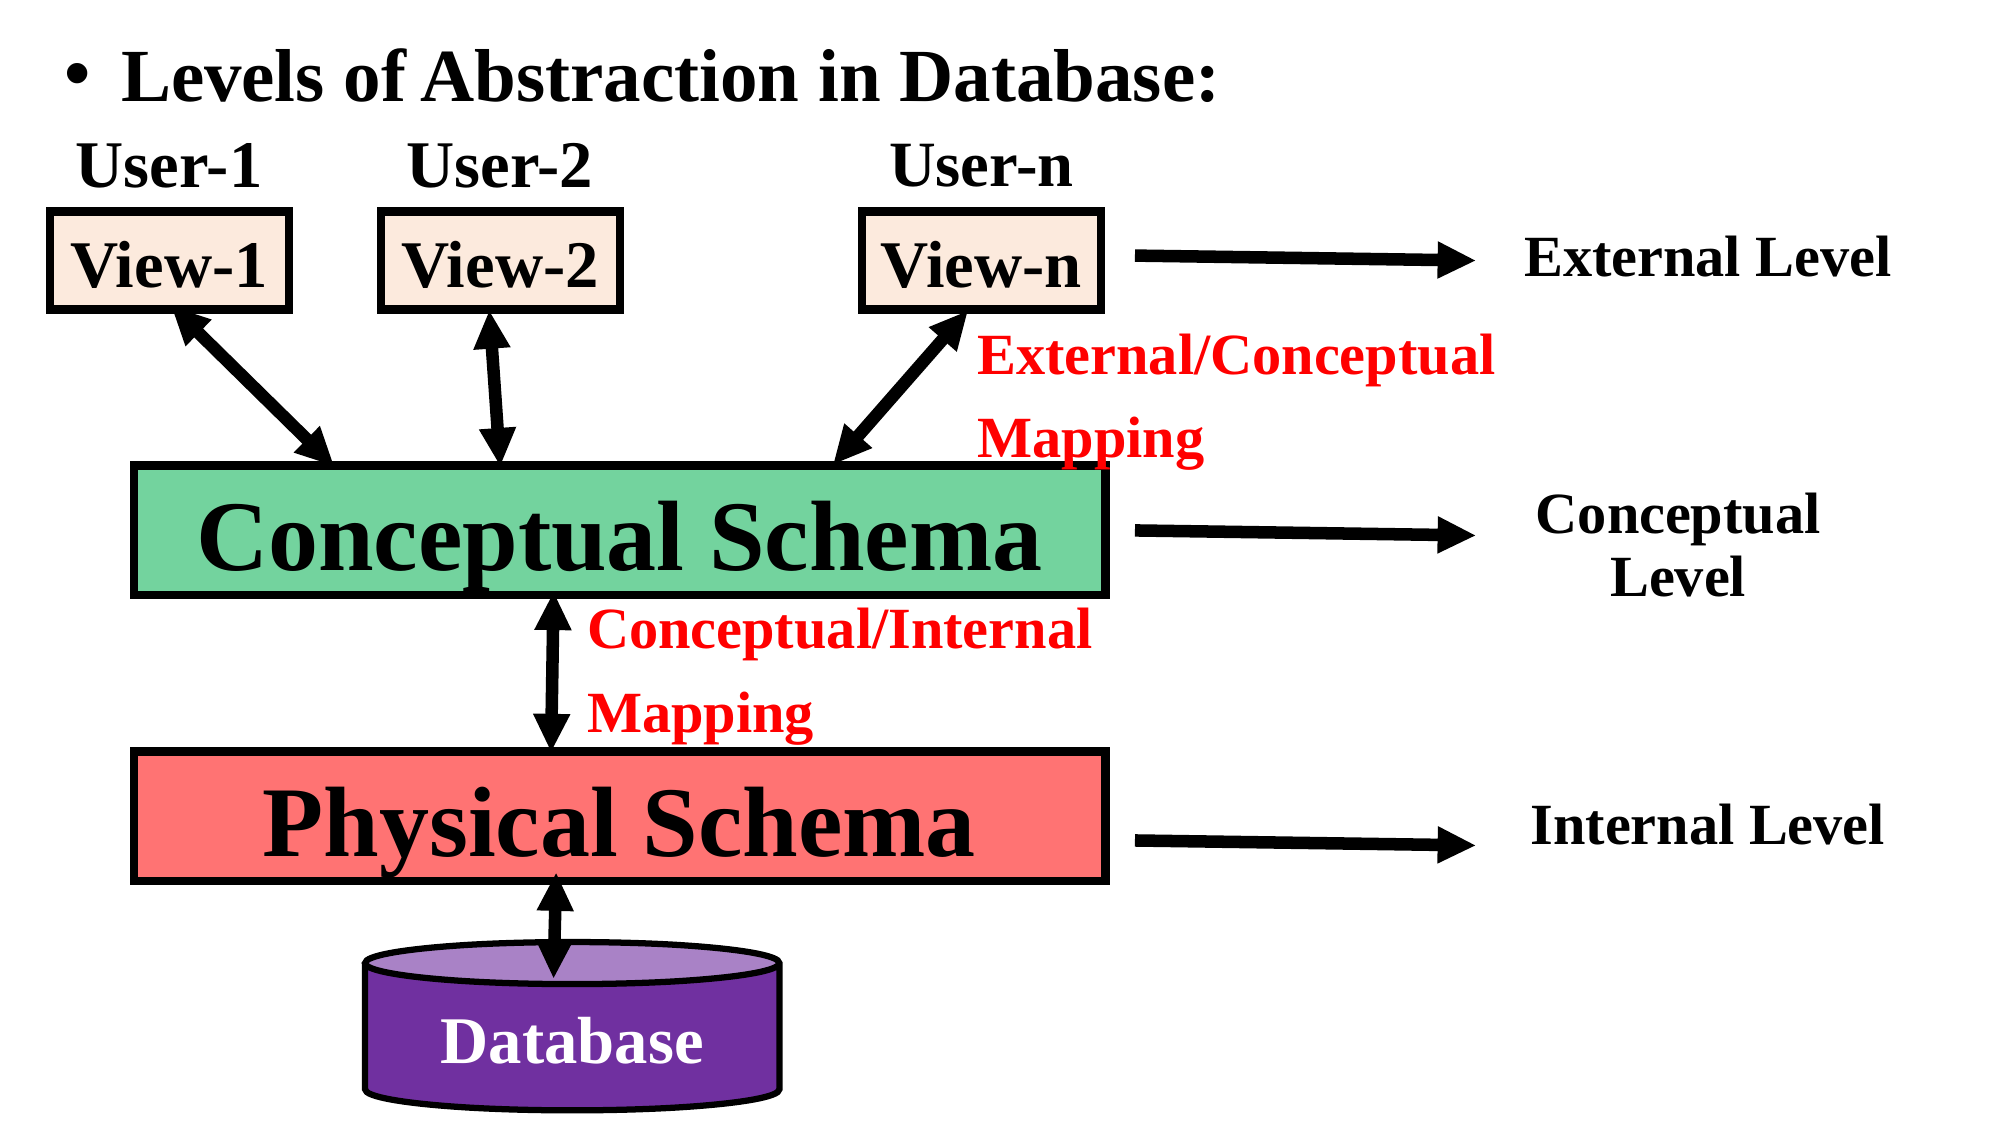

Levels of Abstraction in Database:
User-1
View-1
User-2
View-2
User-n
View-n
External Level
External/Conceptual
Mapping
Conceptual Schema
Conceptual Level
Conceptual/Internal
Mapping
Physical Schema
Internal Level
Database